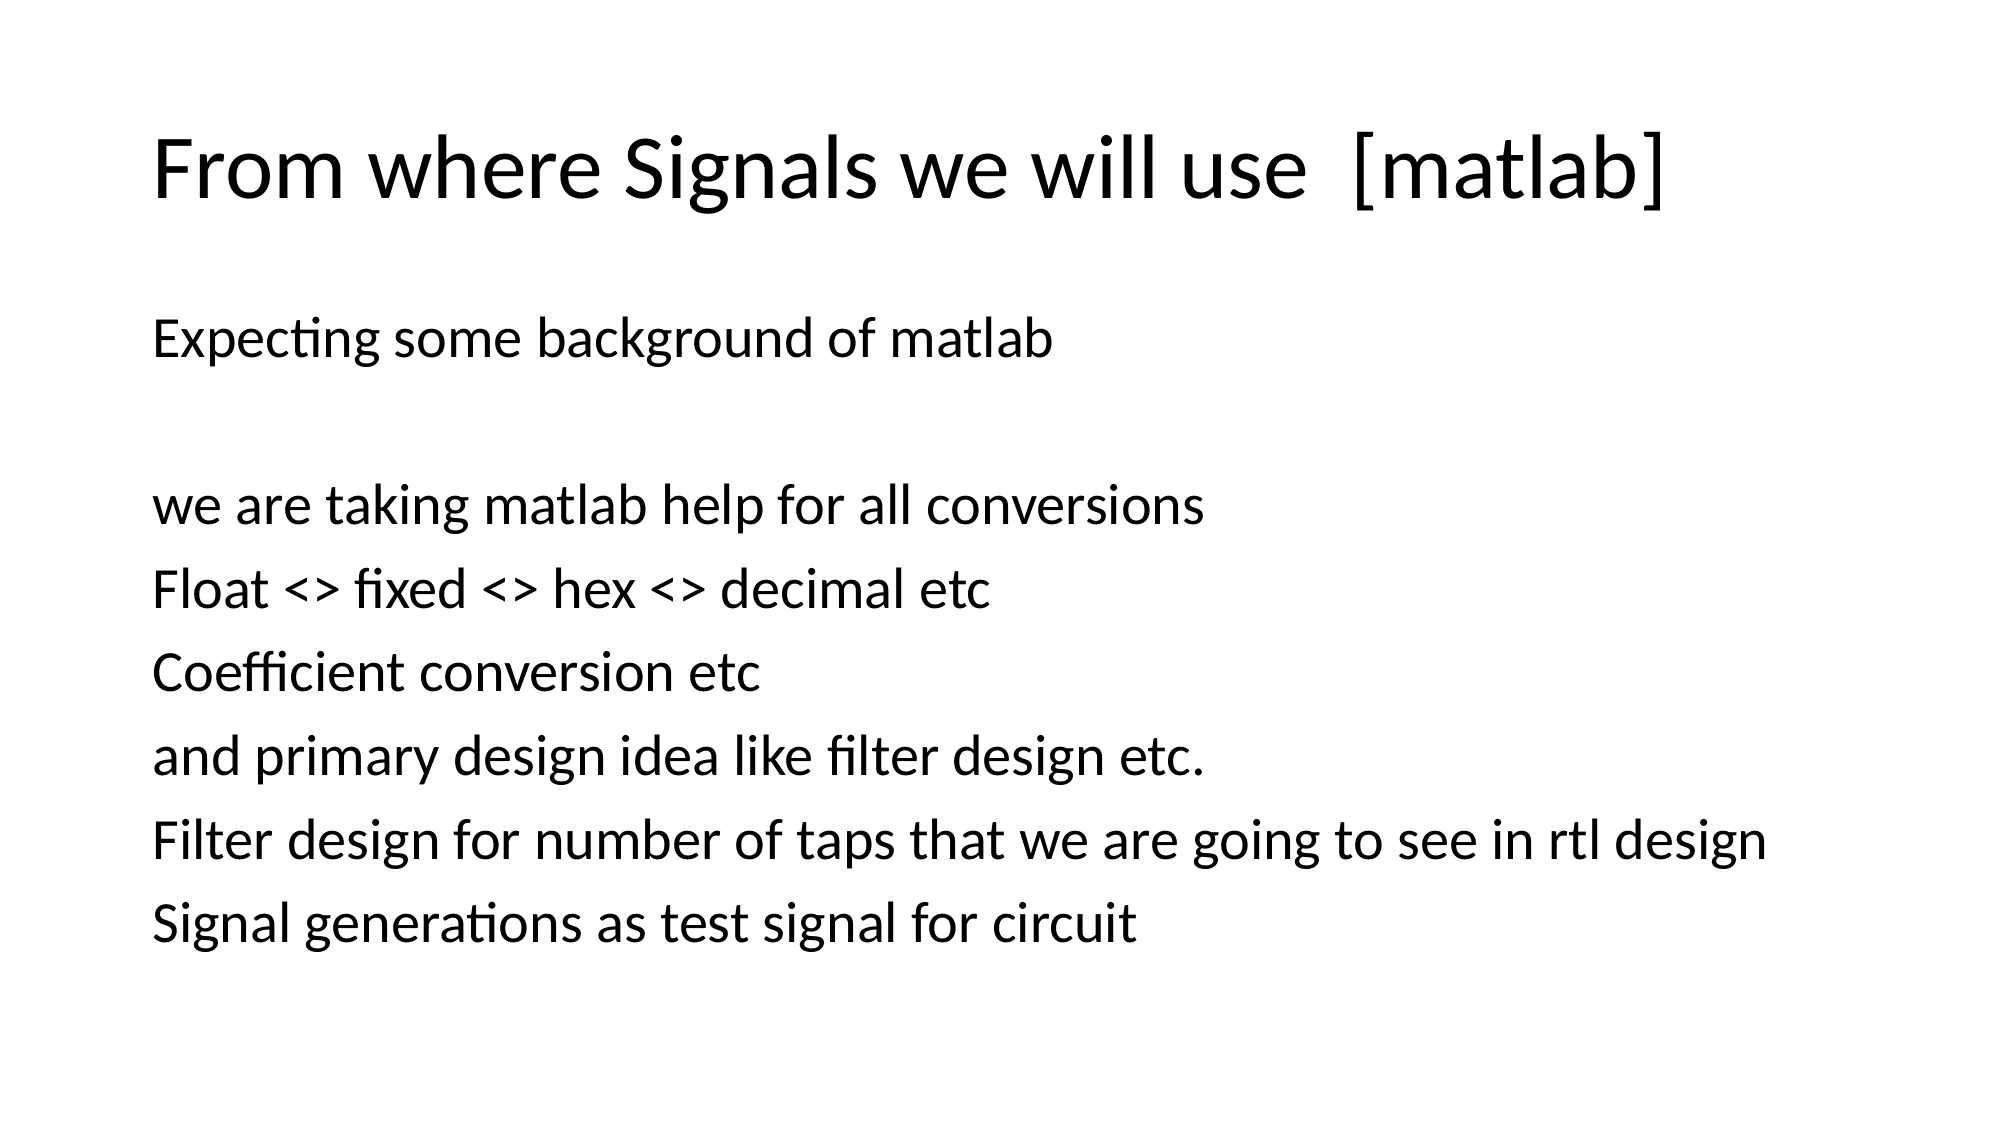

# From where Signals we will use  [matlab]
Expecting some background of matlab

we are taking matlab help for all conversions
Float <> fixed <> hex <> decimal etc
Coefficient conversion etc
and primary design idea like filter design etc.
Filter design for number of taps that we are going to see in rtl design
Signal generations as test signal for circuit